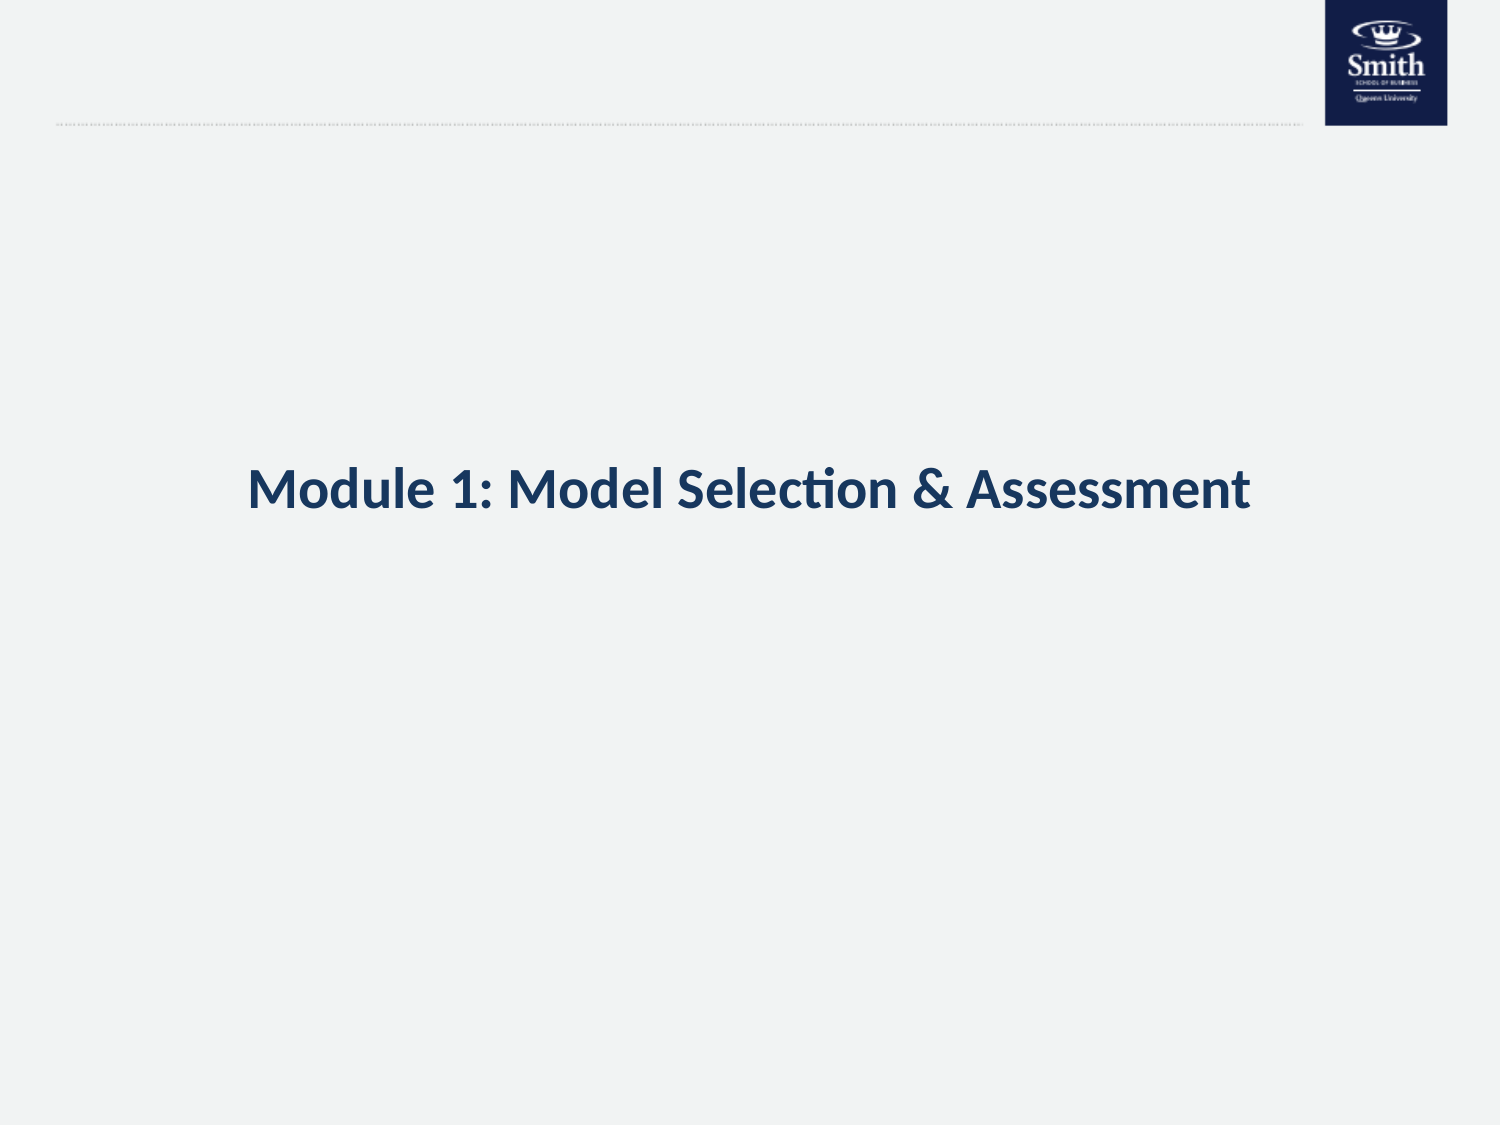

# Module 1: Model Selection & Assessment